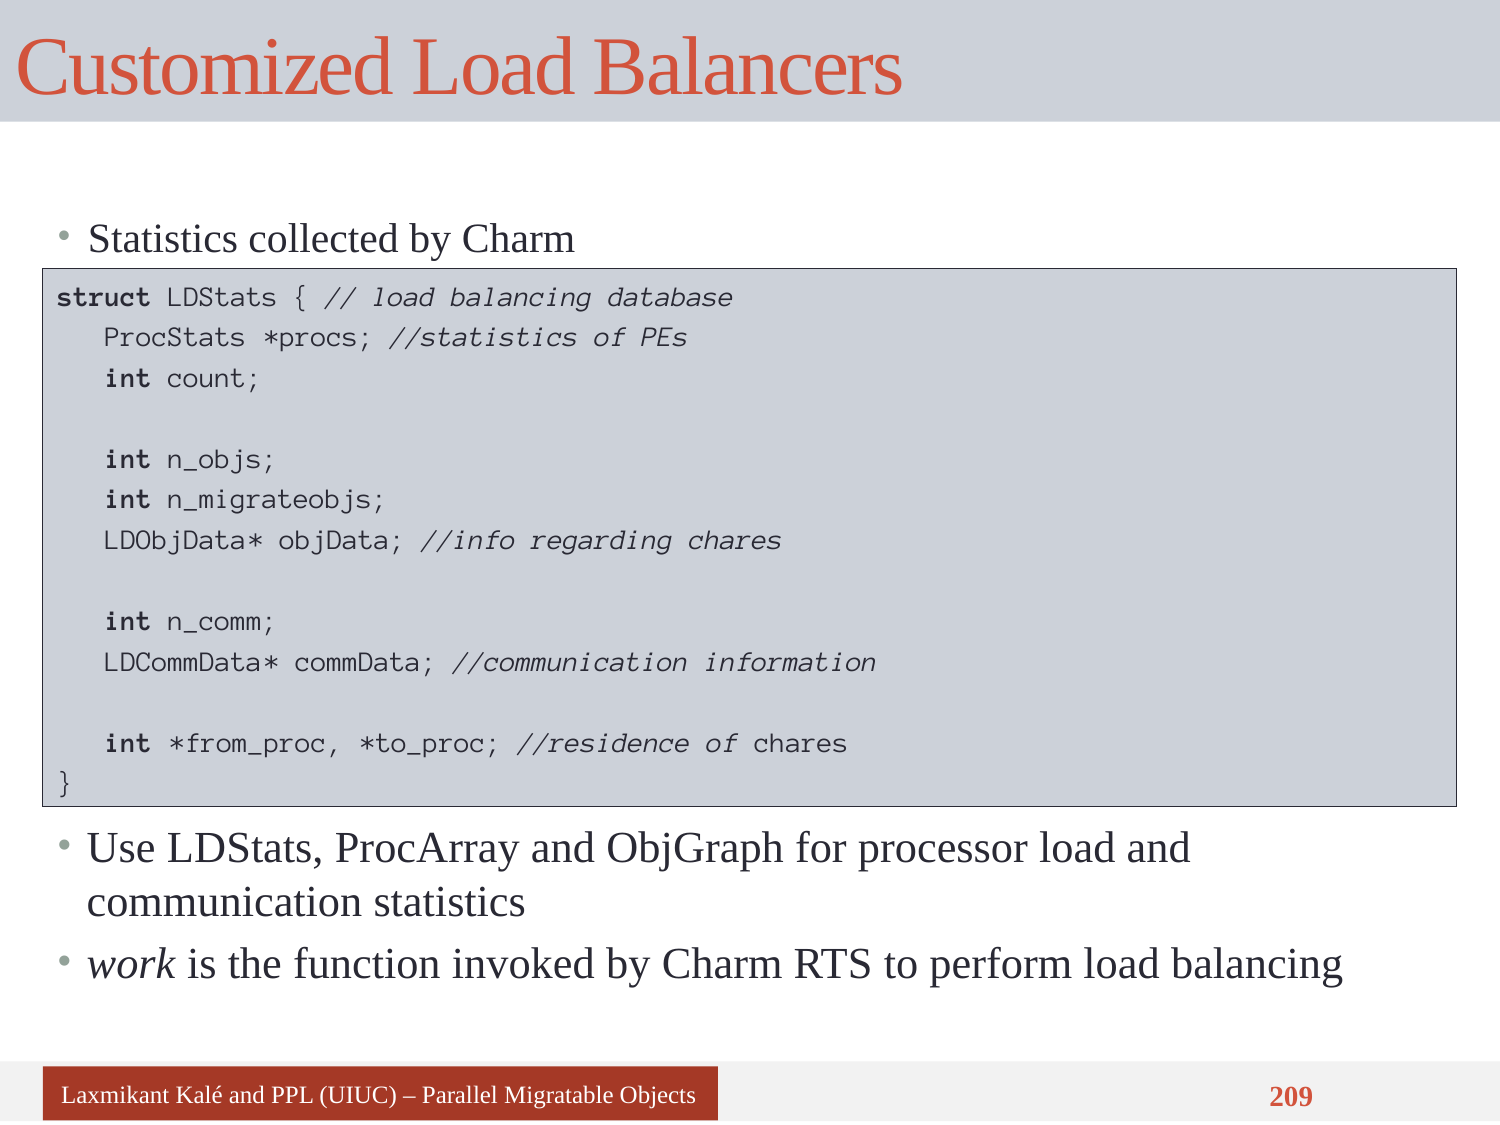

# Customized Load Balancers
Statistics collected by Charm
struct LDStats { // load balancing database
   ProcStats ∗procs; //statistics of PEs
   int count;

   int n_objs;
   int n_migrateobjs;
   LDObjData∗ objData; //info regarding chares

   int n_comm;
   LDCommData∗ commData; //communication information

   int ∗from_proc, ∗to_proc; //residence of chares
}
Use LDStats, ProcArray and ObjGraph for processor load and communication statistics
work is the function invoked by Charm RTS to perform load balancing
Laxmikant Kalé and PPL (UIUC) – Parallel Migratable Objects
209